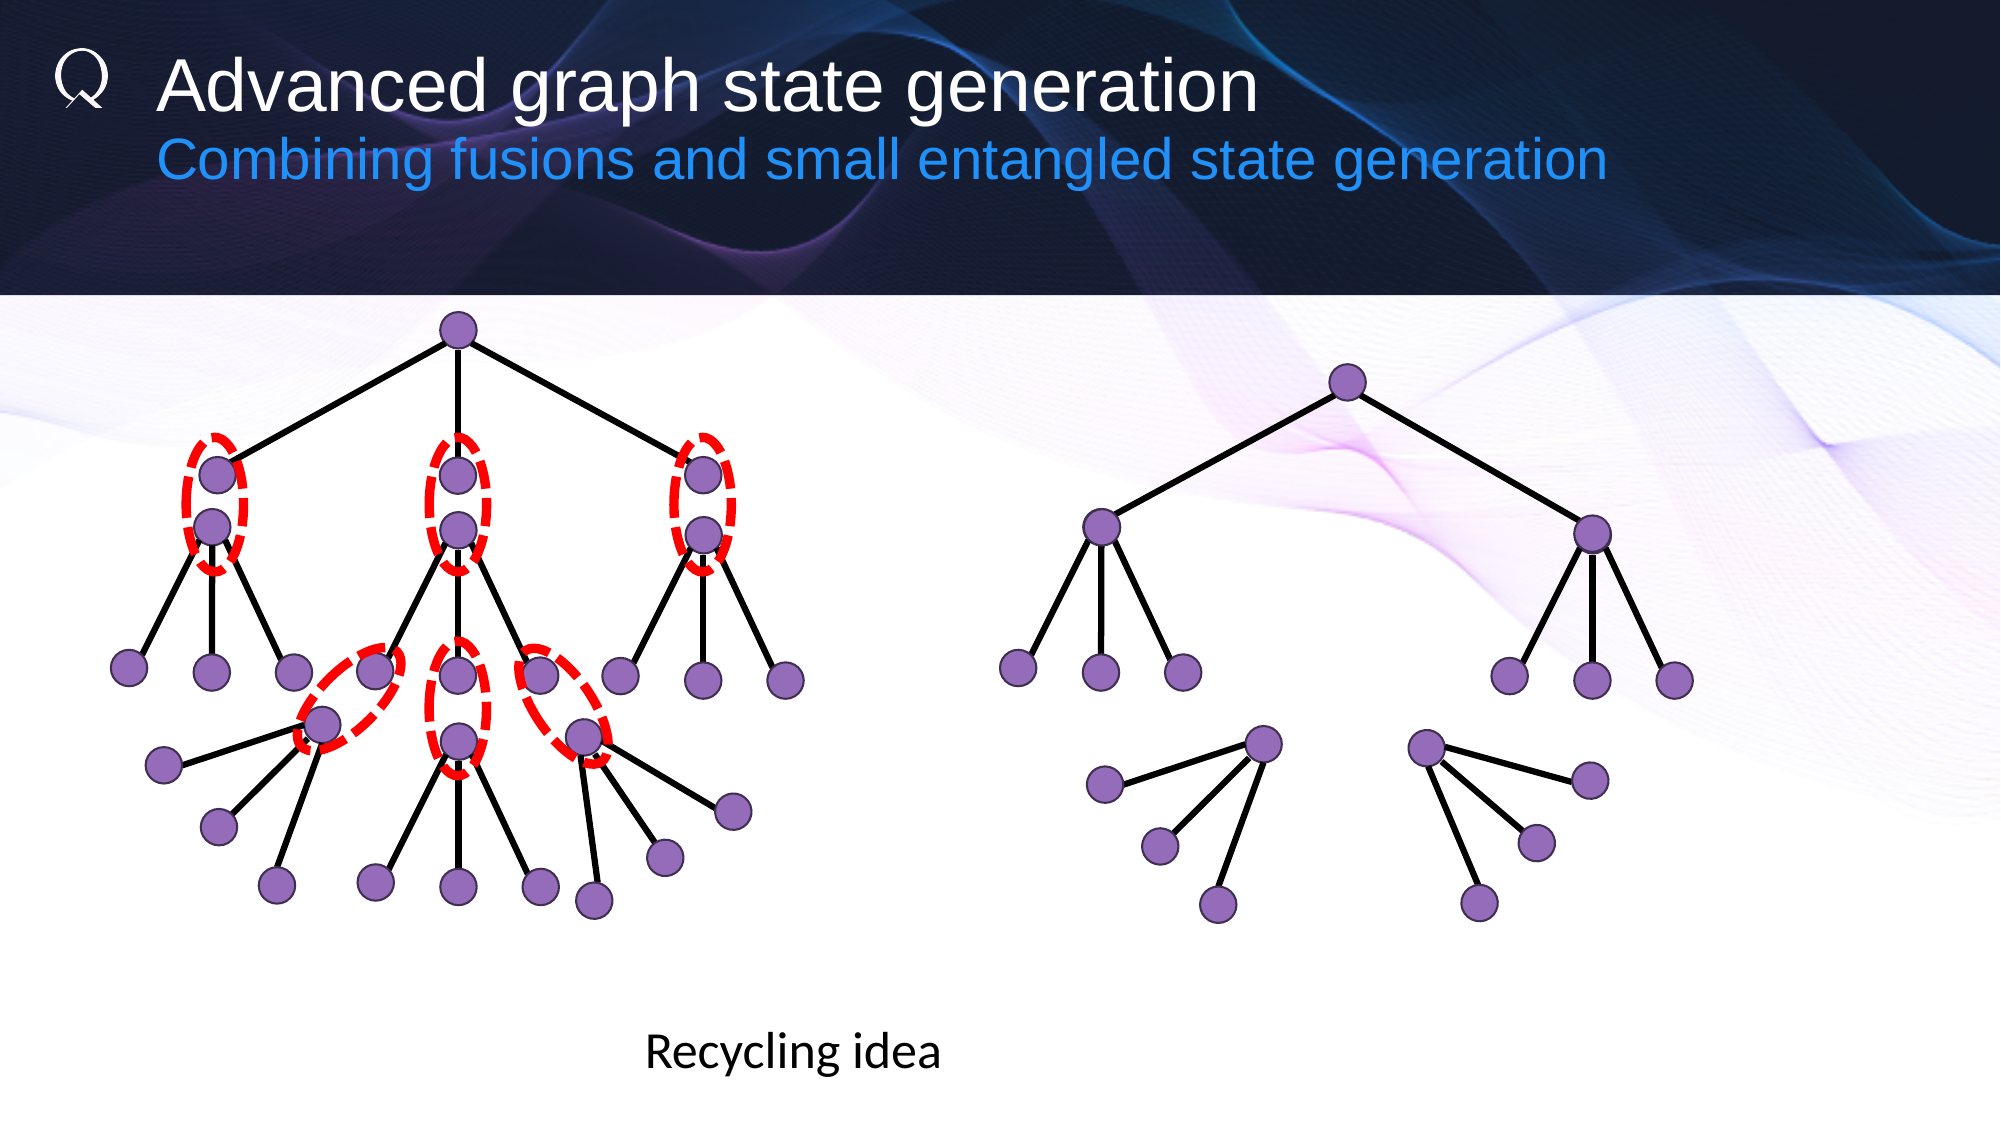

Advanced graph state generation

Combining fusions and small entangled state generation

Recycling idea